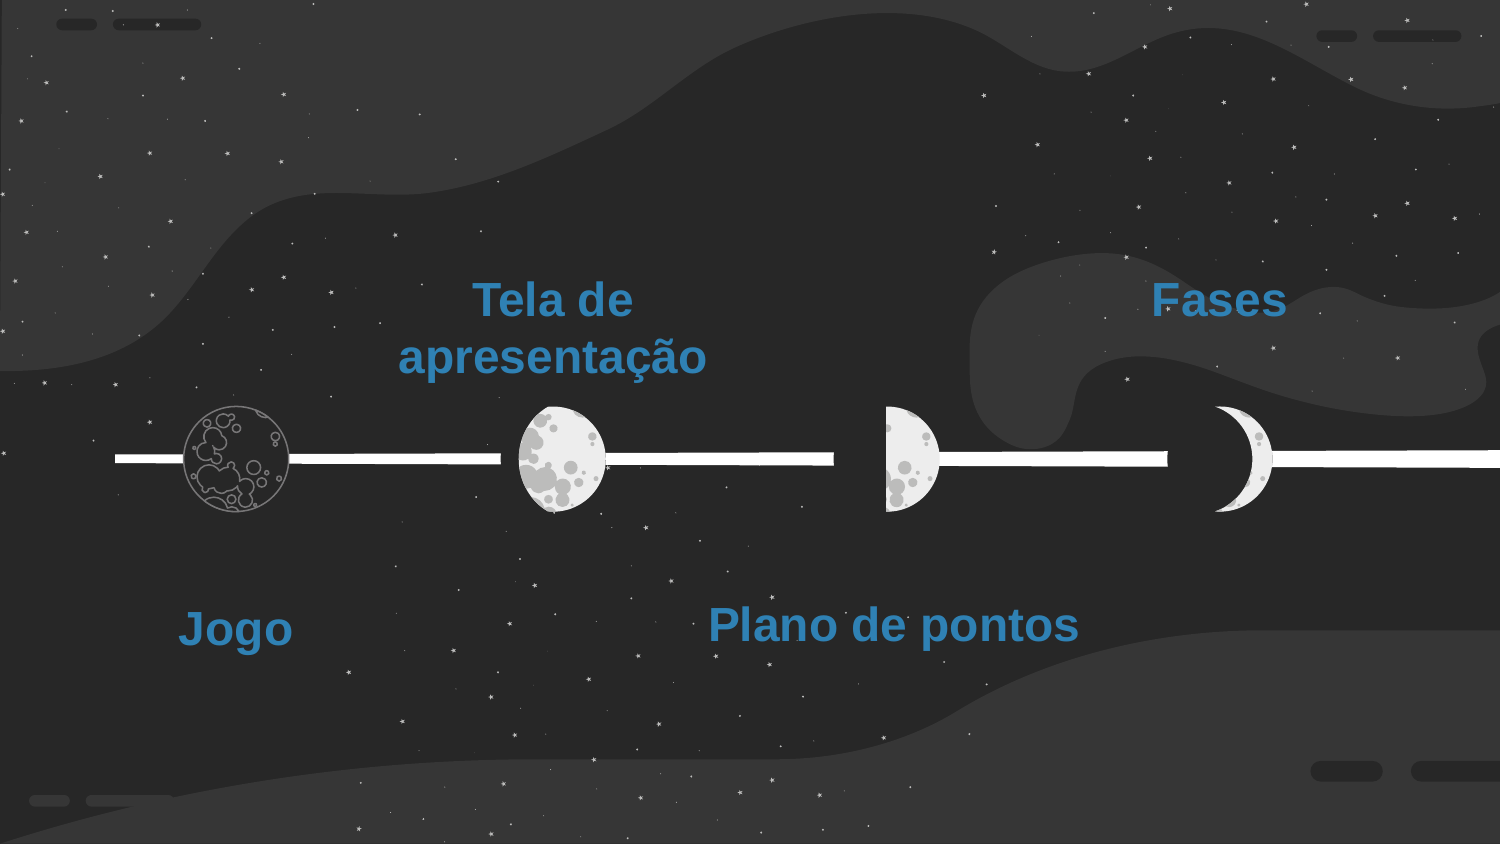

Tela de apresentação
Fases

Jogo
Plano de pontos